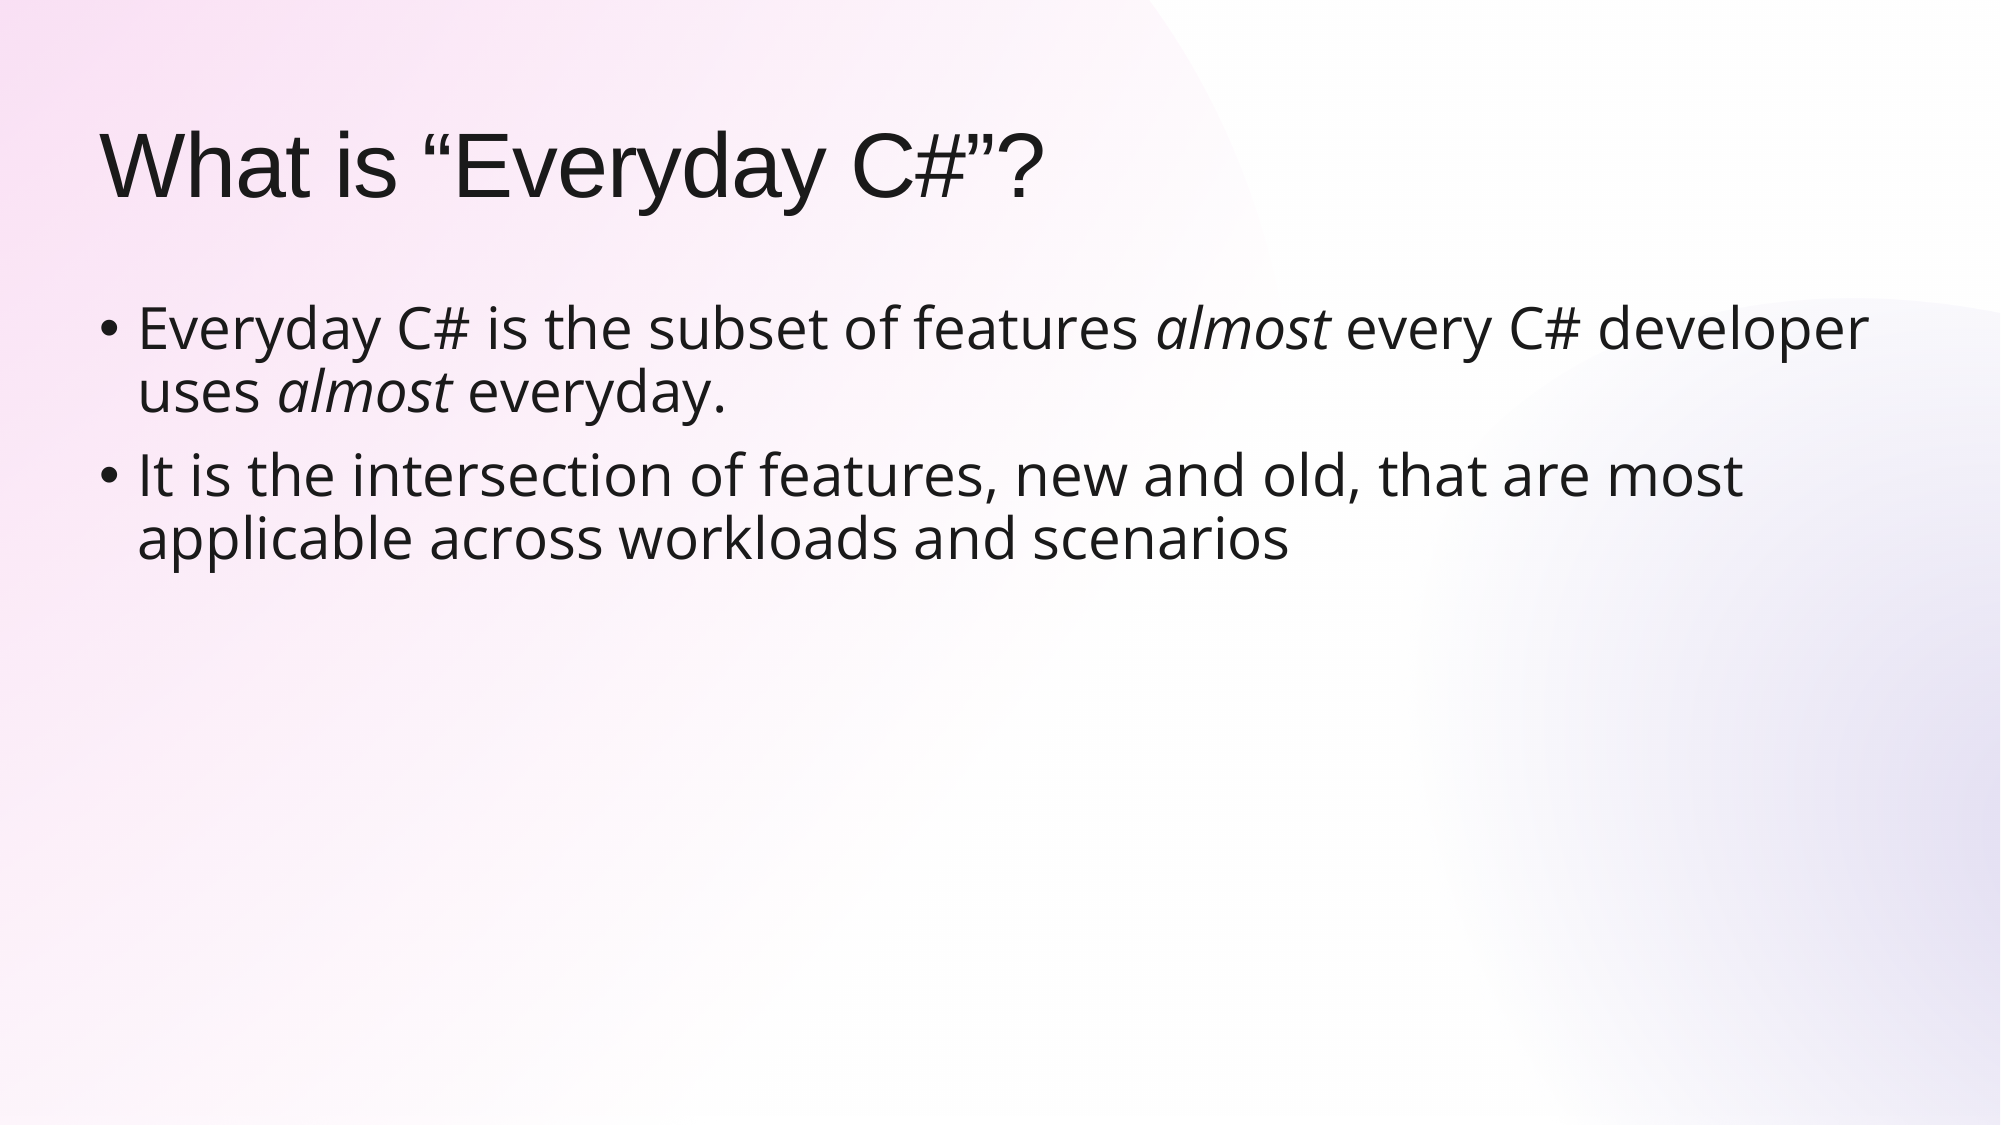

# What is “Everyday C#”?
Everyday C# is the subset of features almost every C# developer uses almost everyday.
It is the intersection of features, new and old, that are most applicable across workloads and scenarios